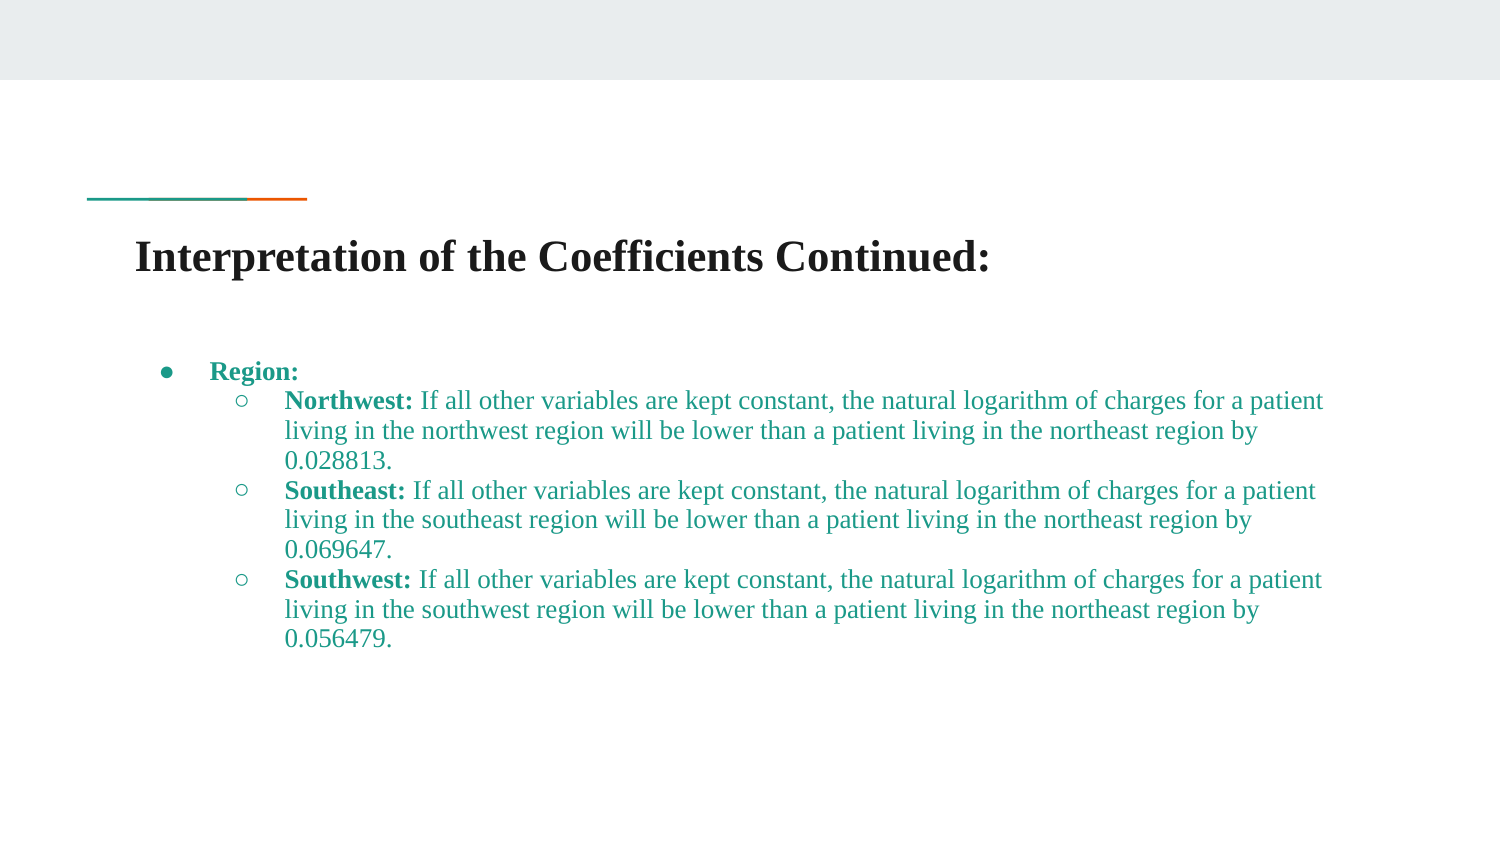

# Interpretation of the Coefficients Continued:
Region:
Northwest: If all other variables are kept constant, the natural logarithm of charges for a patient living in the northwest region will be lower than a patient living in the northeast region by  0.028813.
Southeast: If all other variables are kept constant, the natural logarithm of charges for a patient living in the southeast region will be lower than a patient living in the northeast region by 0.069647.
Southwest: If all other variables are kept constant, the natural logarithm of charges for a patient living in the southwest region will be lower than a patient living in the northeast region by 0.056479.